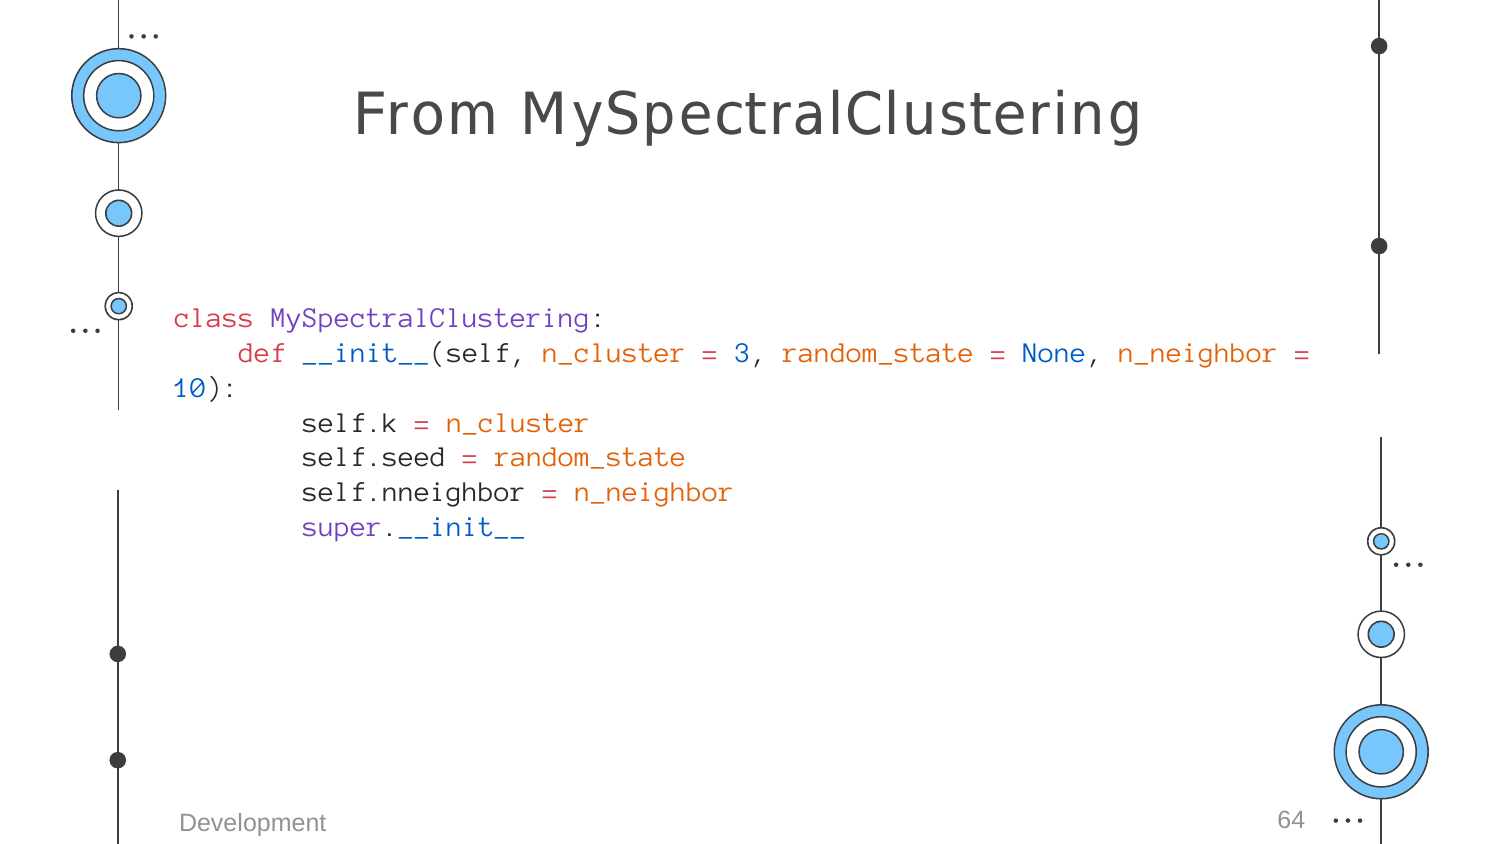

# From MySpectralClustering
class MySpectralClustering:
    def __init__(self, n_cluster = 3, random_state = None, n_neighbor = 10):
        self.k = n_cluster
        self.seed = random_state
        self.nneighbor = n_neighbor
        super.__init__
64
Development